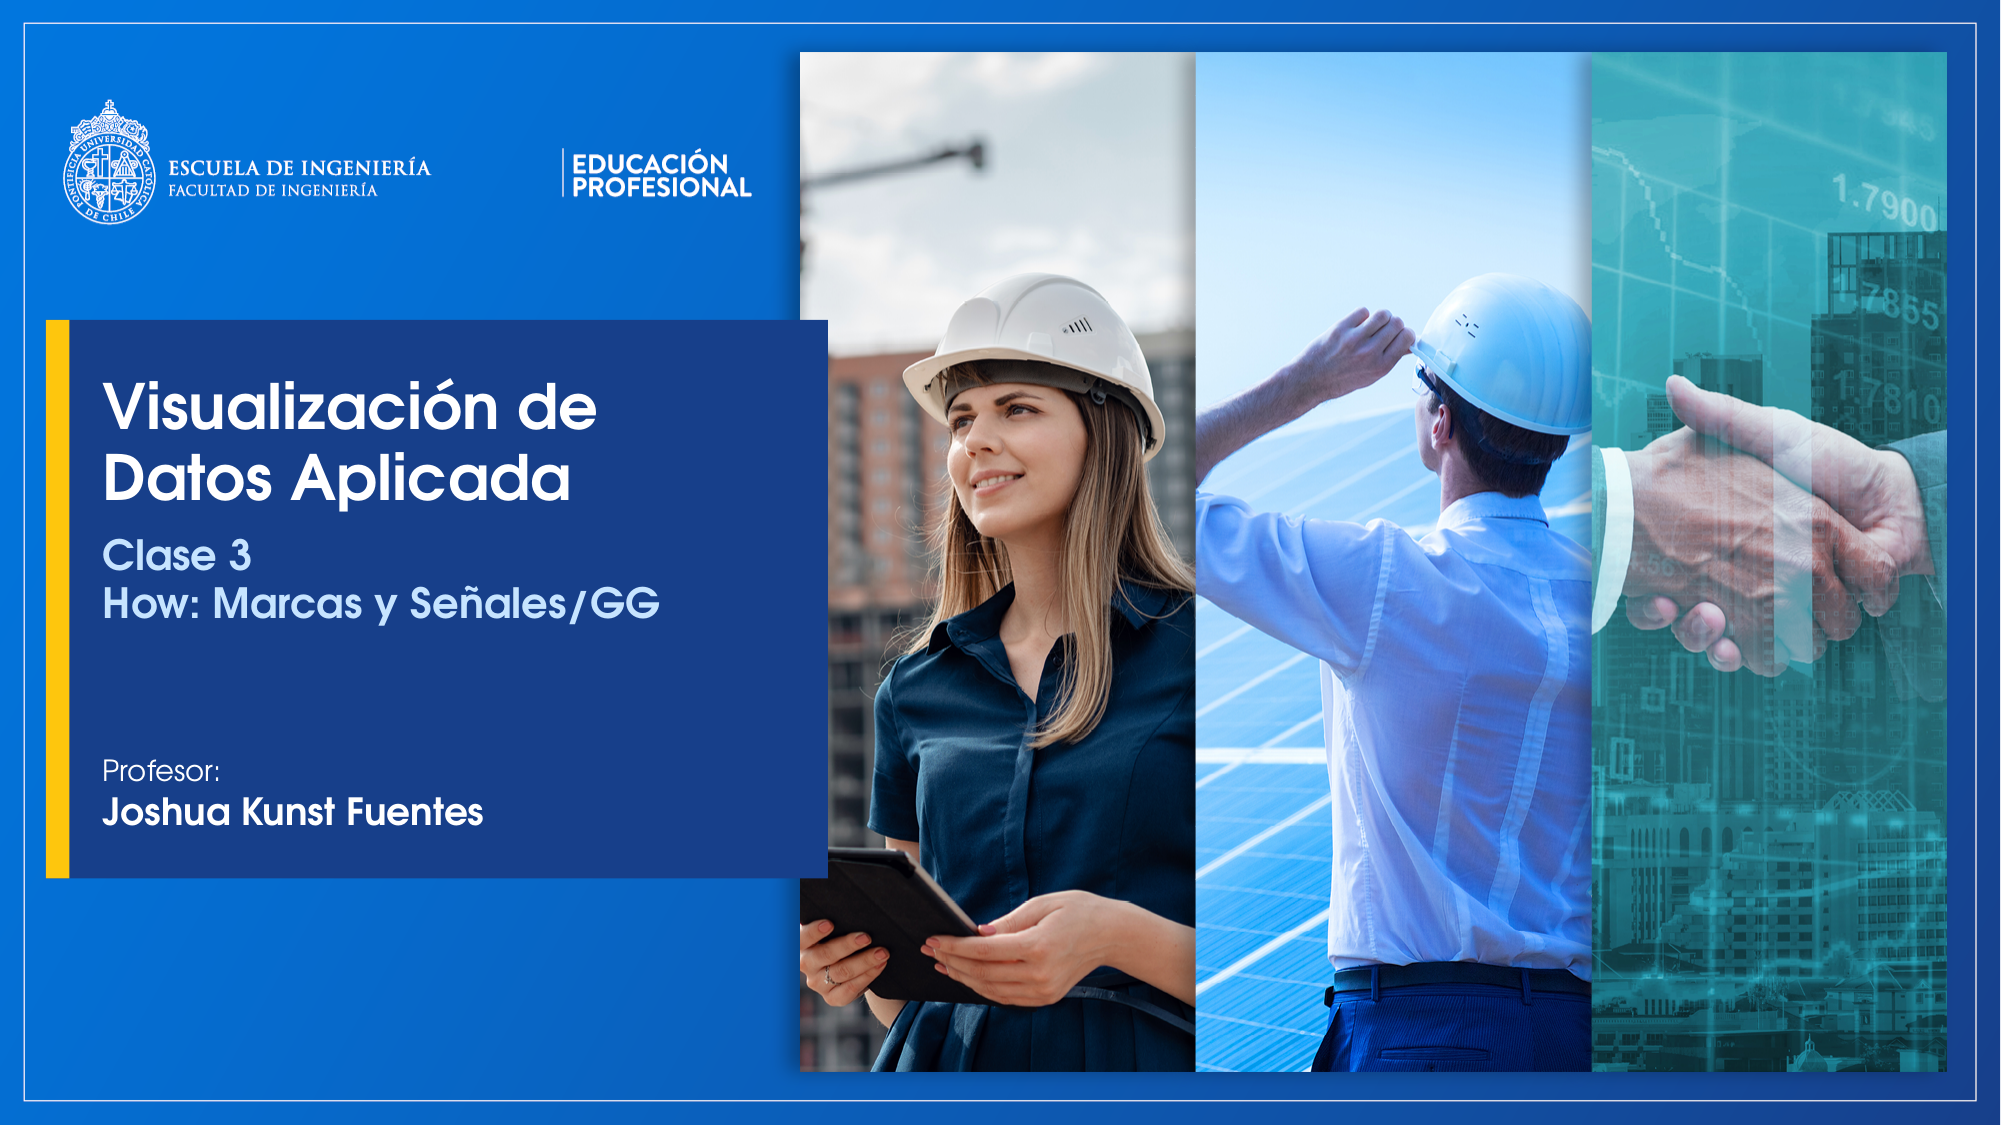

Visualización de Datos Aplicada
Clase 3
How: Marcas y Señales/GG
Profesor:
Joshua Kunst Fuentes